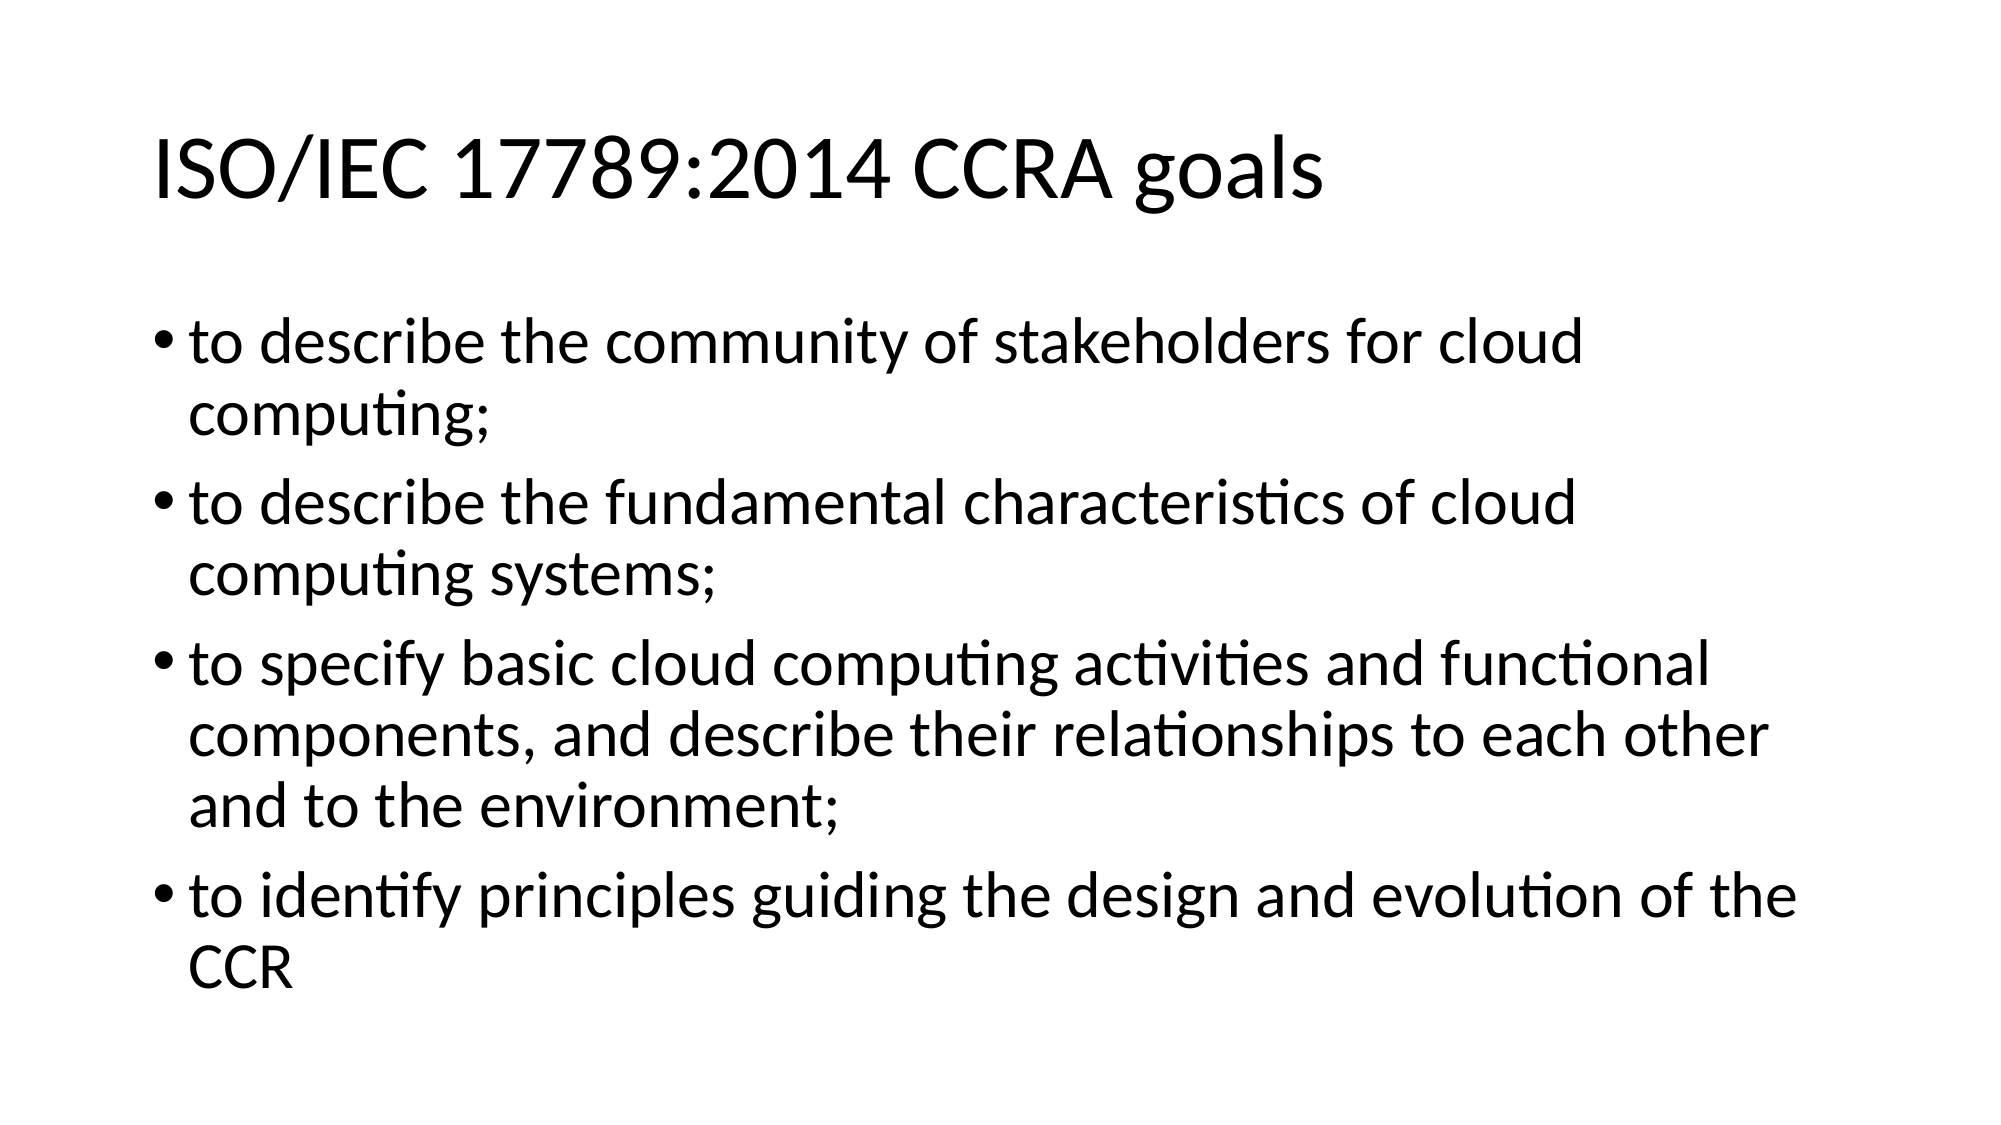

# ISO/IEC 17789:2014 CCRA goals
to describe the community of stakeholders for cloud computing;
to describe the fundamental characteristics of cloud computing systems;
to specify basic cloud computing activities and functional components, and describe their relationships to each other and to the environment;
to identify principles guiding the design and evolution of the CCR